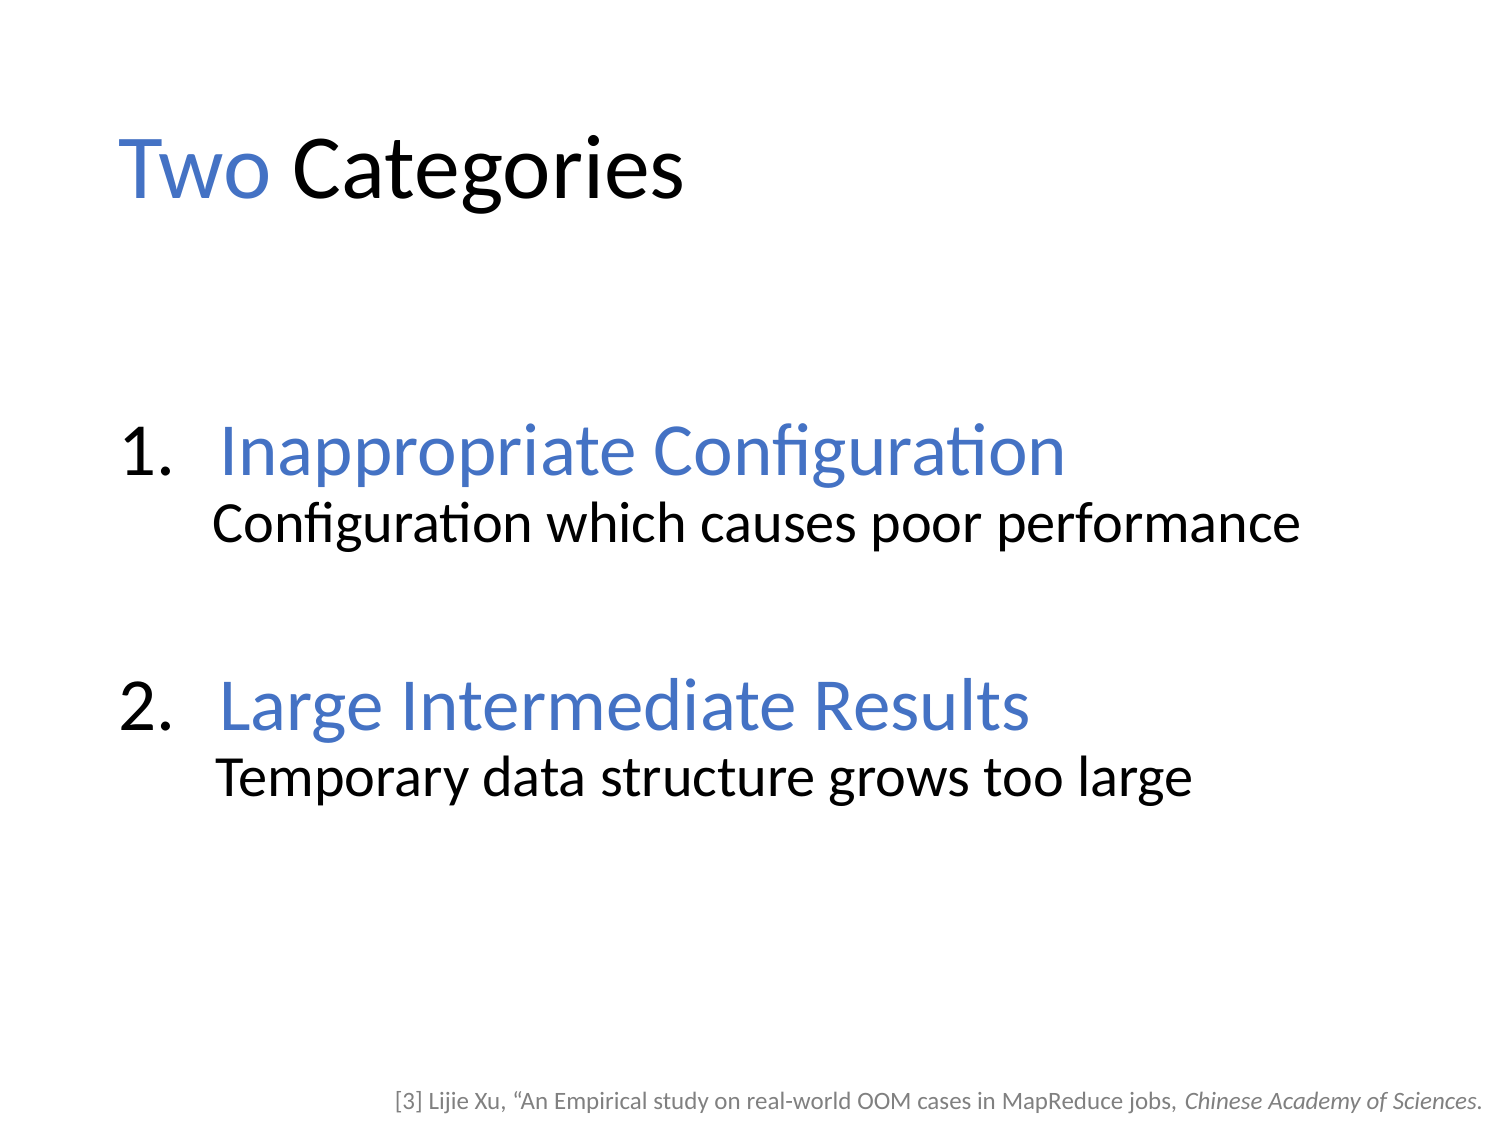

# Two Categories
 Inappropriate Configuration
 Configuration which causes poor performance
 Large Intermediate Results
 Temporary data structure grows too large

[3] Lijie Xu, “An Empirical study on real-world OOM cases in MapReduce jobs, Chinese Academy of Sciences.